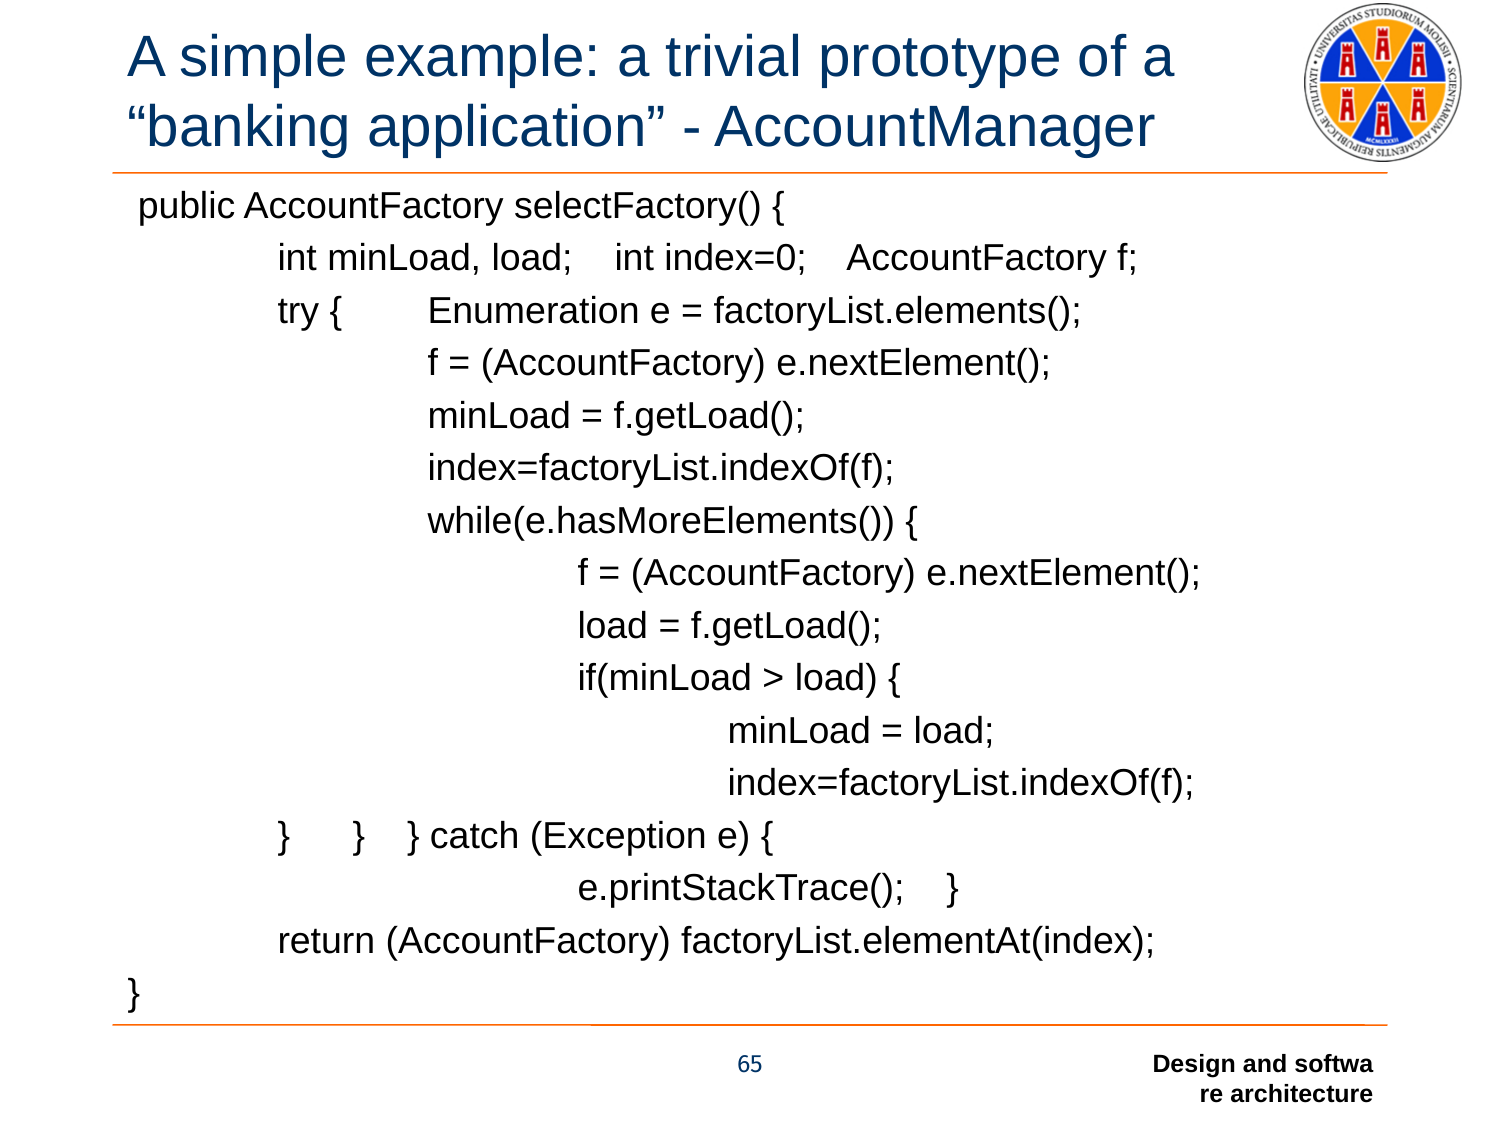

# A simple example: a trivial prototype of a “banking application” - AccountManager
 public AccountFactory selectFactory() {
	int minLoad, load;    int index=0;    AccountFactory f;
	try {      	Enumeration e = factoryList.elements();
		f = (AccountFactory) e.nextElement();
		minLoad = f.getLoad();
		index=factoryList.indexOf(f);
		while(e.hasMoreElements()) {
			f = (AccountFactory) e.nextElement();
			load = f.getLoad();
			if(minLoad > load) {
				minLoad = load;
				index=factoryList.indexOf(f);
	}      }    } catch (Exception e) {
			e.printStackTrace();    }
	return (AccountFactory) factoryList.elementAt(index);
}
65
Design and softwa
re architecture